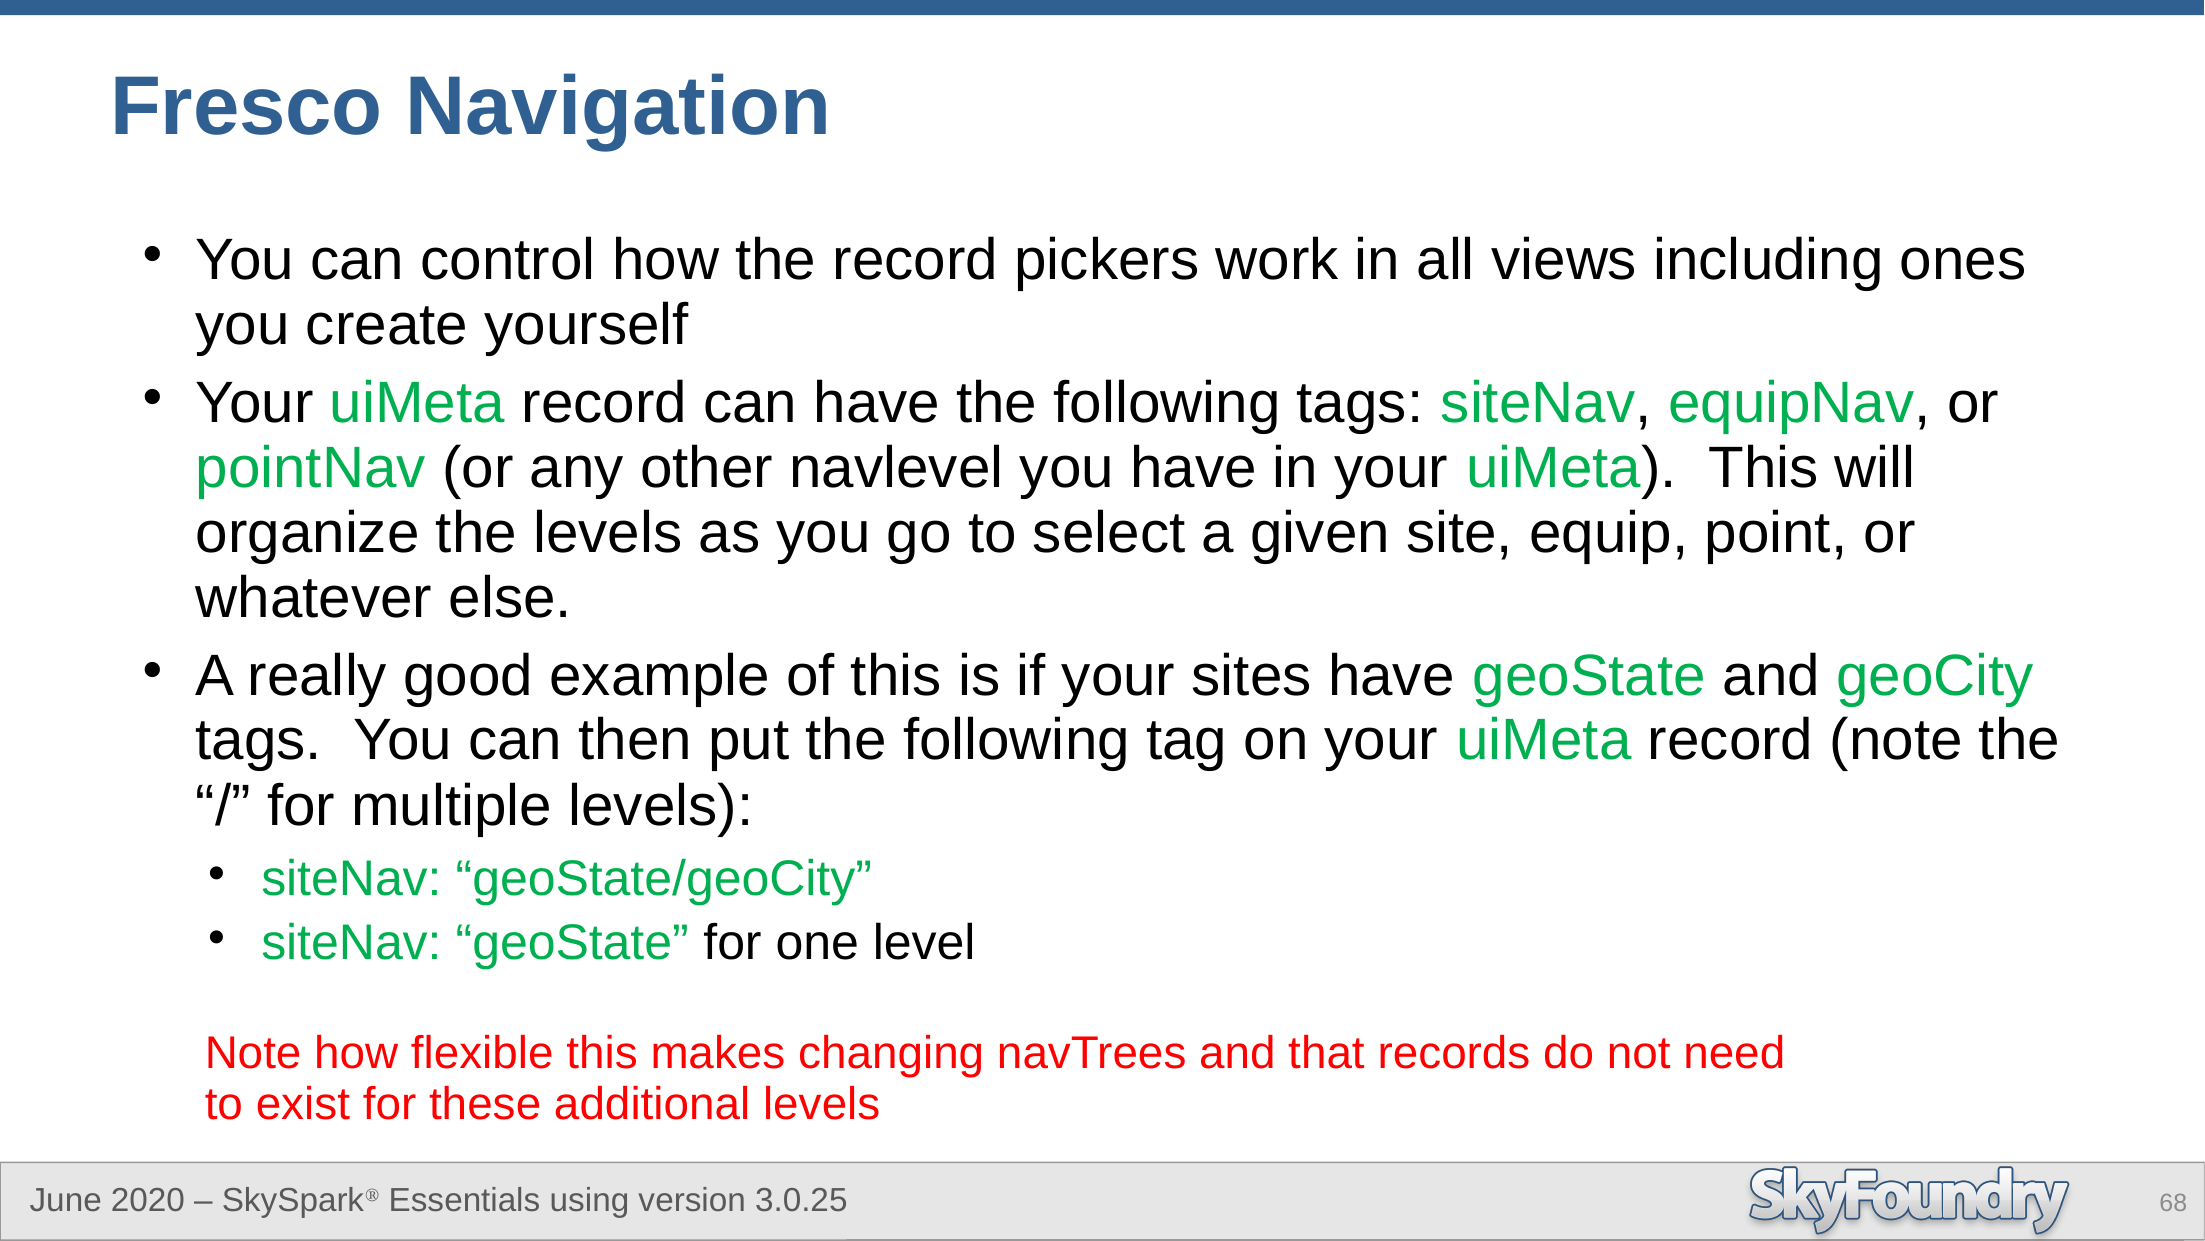

# Fresco Navigation
You can control how the record pickers work in all views including ones you create yourself
Your uiMeta record can have the following tags: siteNav, equipNav, or pointNav (or any other navlevel you have in your uiMeta).  This will organize the levels as you go to select a given site, equip, point, or whatever else.
A really good example of this is if your sites have geoState and geoCity tags.  You can then put the following tag on your uiMeta record (note the “/” for multiple levels):
siteNav: “geoState/geoCity”
siteNav: “geoState” for one level
Note how flexible this makes changing navTrees and that records do not need to exist for these additional levels
68